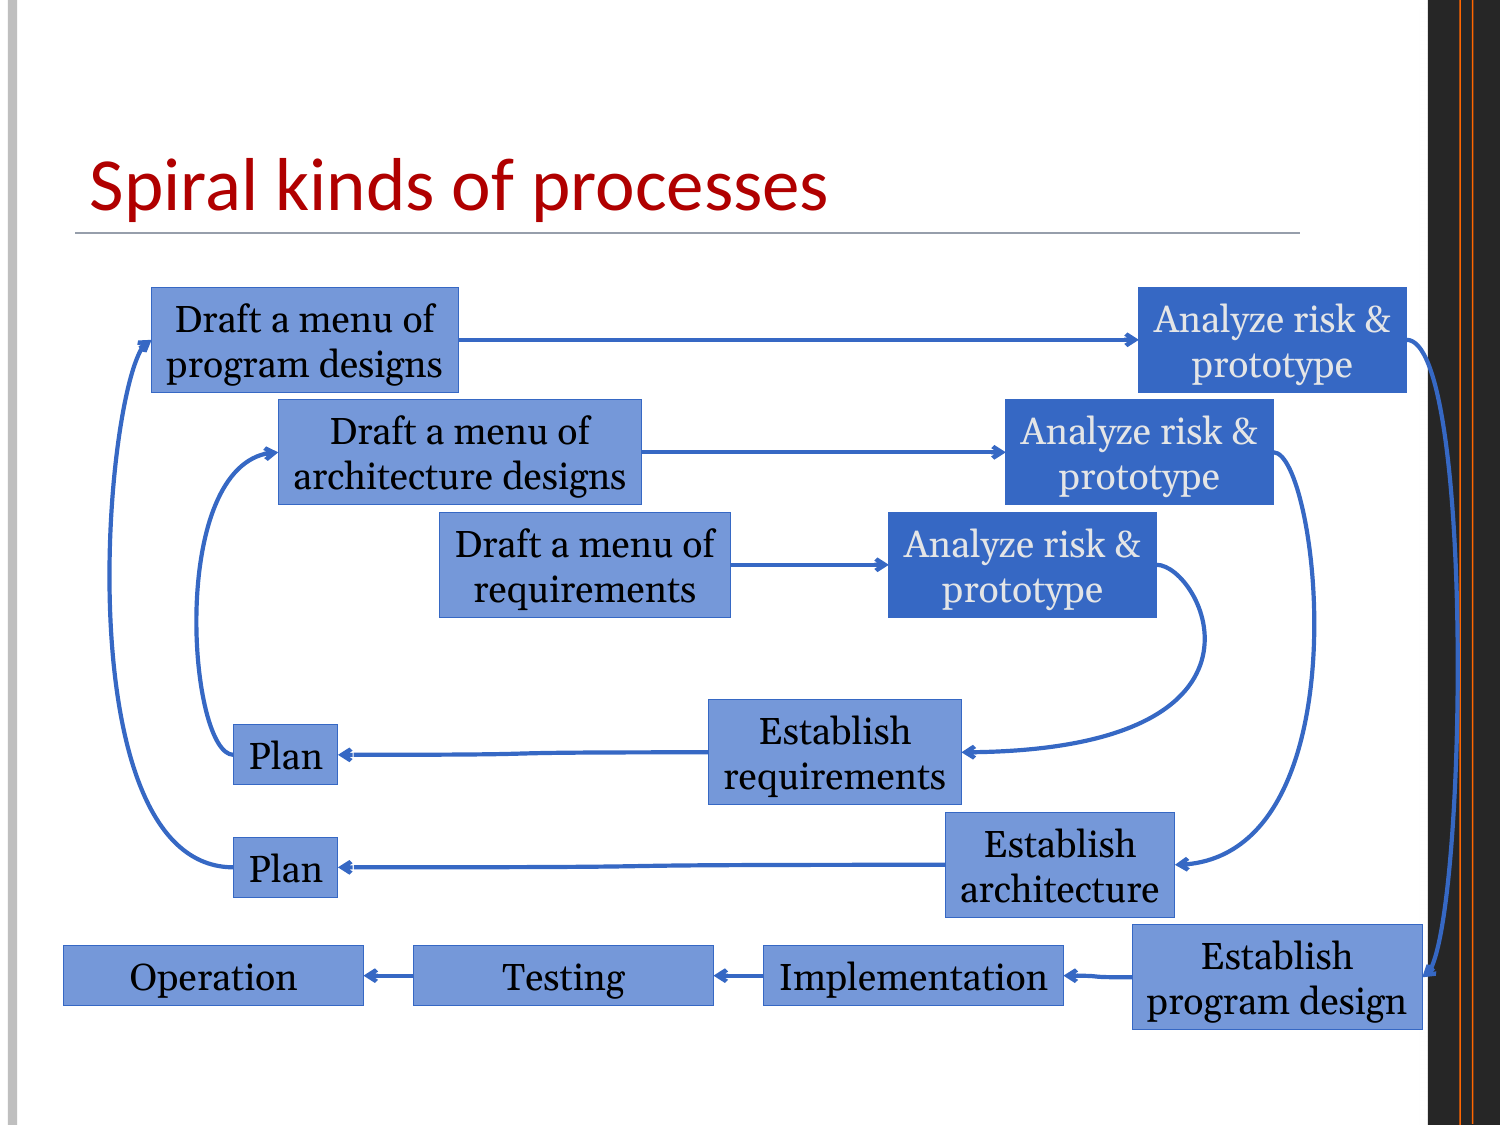

# Spiral kinds of processes
Draft a menu of
program designs
Analyze risk &
prototype
Draft a menu of
architecture designs
Analyze risk &
prototype
Draft a menu of
requirements
Analyze risk &
prototype
Establish
requirements
Plan
Establish
architecture
Plan
Establish
program design
Operation
Testing
Implementation